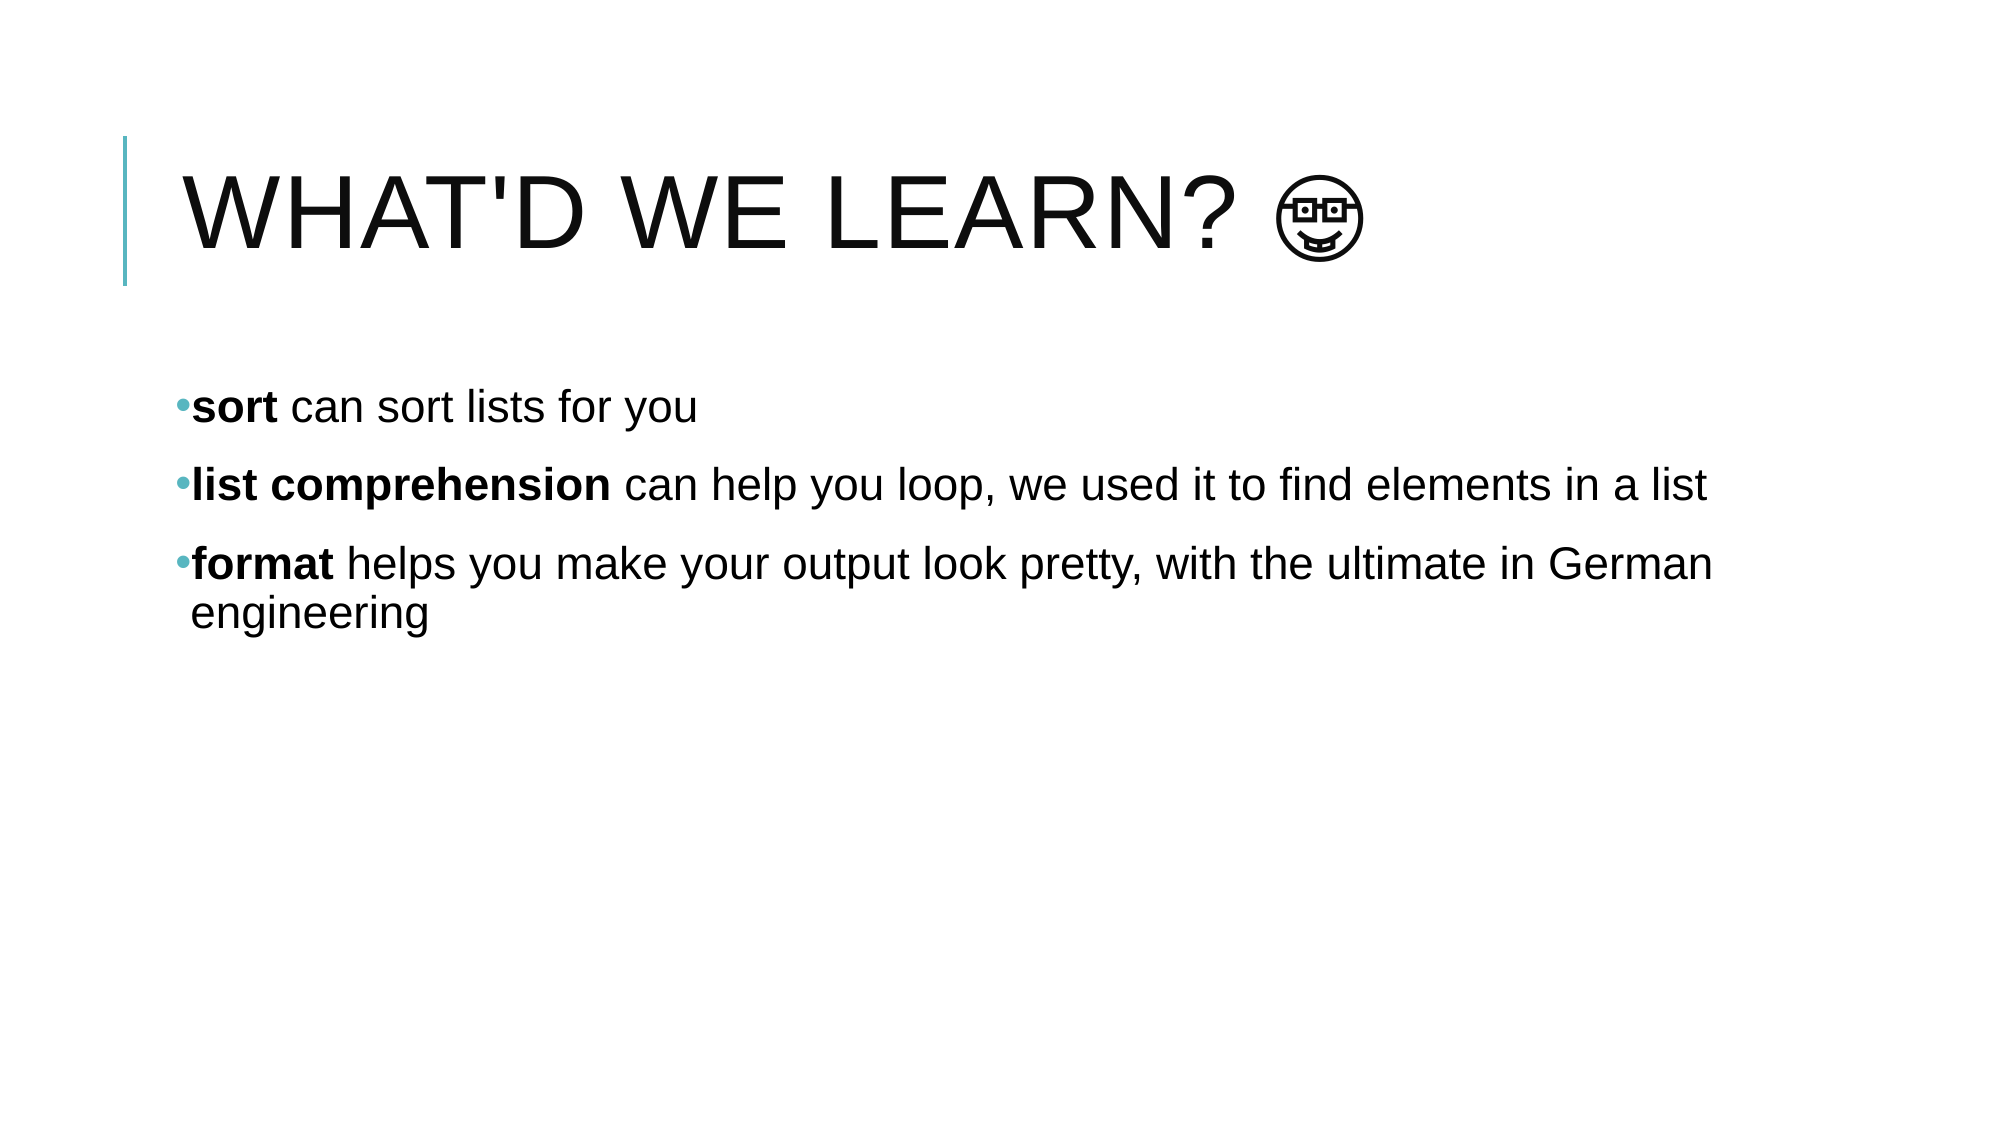

# what'd we learn? 🤓
sort can sort lists for you
list comprehension can help you loop, we used it to find elements in a list
format helps you make your output look pretty, with the ultimate in German engineering